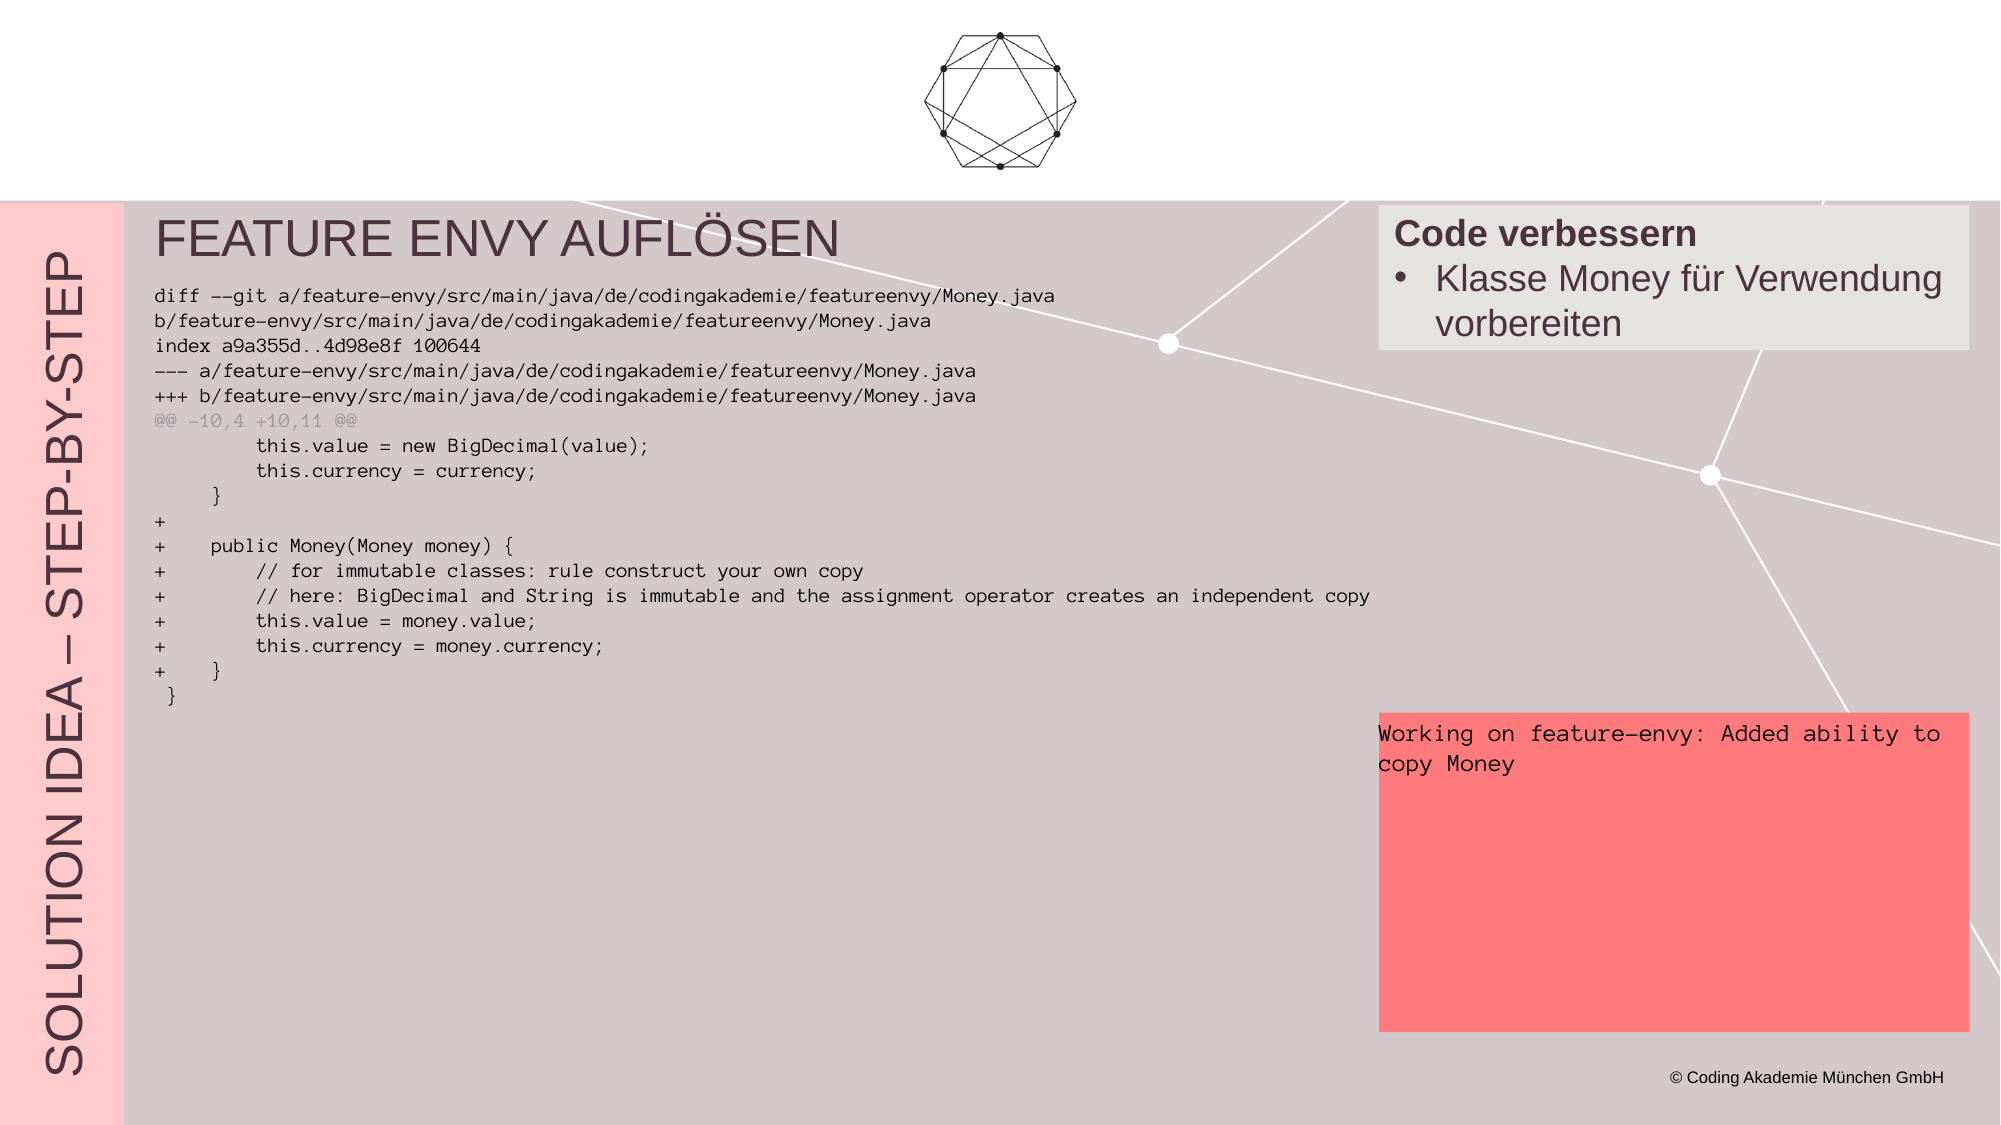

# Feature envy auflösen
Code verbessern
Klasse Money für Verwendung vorbereiten
diff --git a/feature-envy/src/main/java/de/codingakademie/featureenvy/Money.java b/feature-envy/src/main/java/de/codingakademie/featureenvy/Money.java
index a9a355d..4d98e8f 100644
--- a/feature-envy/src/main/java/de/codingakademie/featureenvy/Money.java
+++ b/feature-envy/src/main/java/de/codingakademie/featureenvy/Money.java
@@ -10,4 +10,11 @@
         this.value = new BigDecimal(value);
         this.currency = currency;
     }
+
+    public Money(Money money) {
+        // for immutable classes: rule construct your own copy
+        // here: BigDecimal and String is immutable and the assignment operator creates an independent copy
+        this.value = money.value;
+        this.currency = money.currency;
+    }
 }
Solution Idea – step-by-step
Working on feature-envy: Added ability to copy Money
© Coding Akademie München GmbH